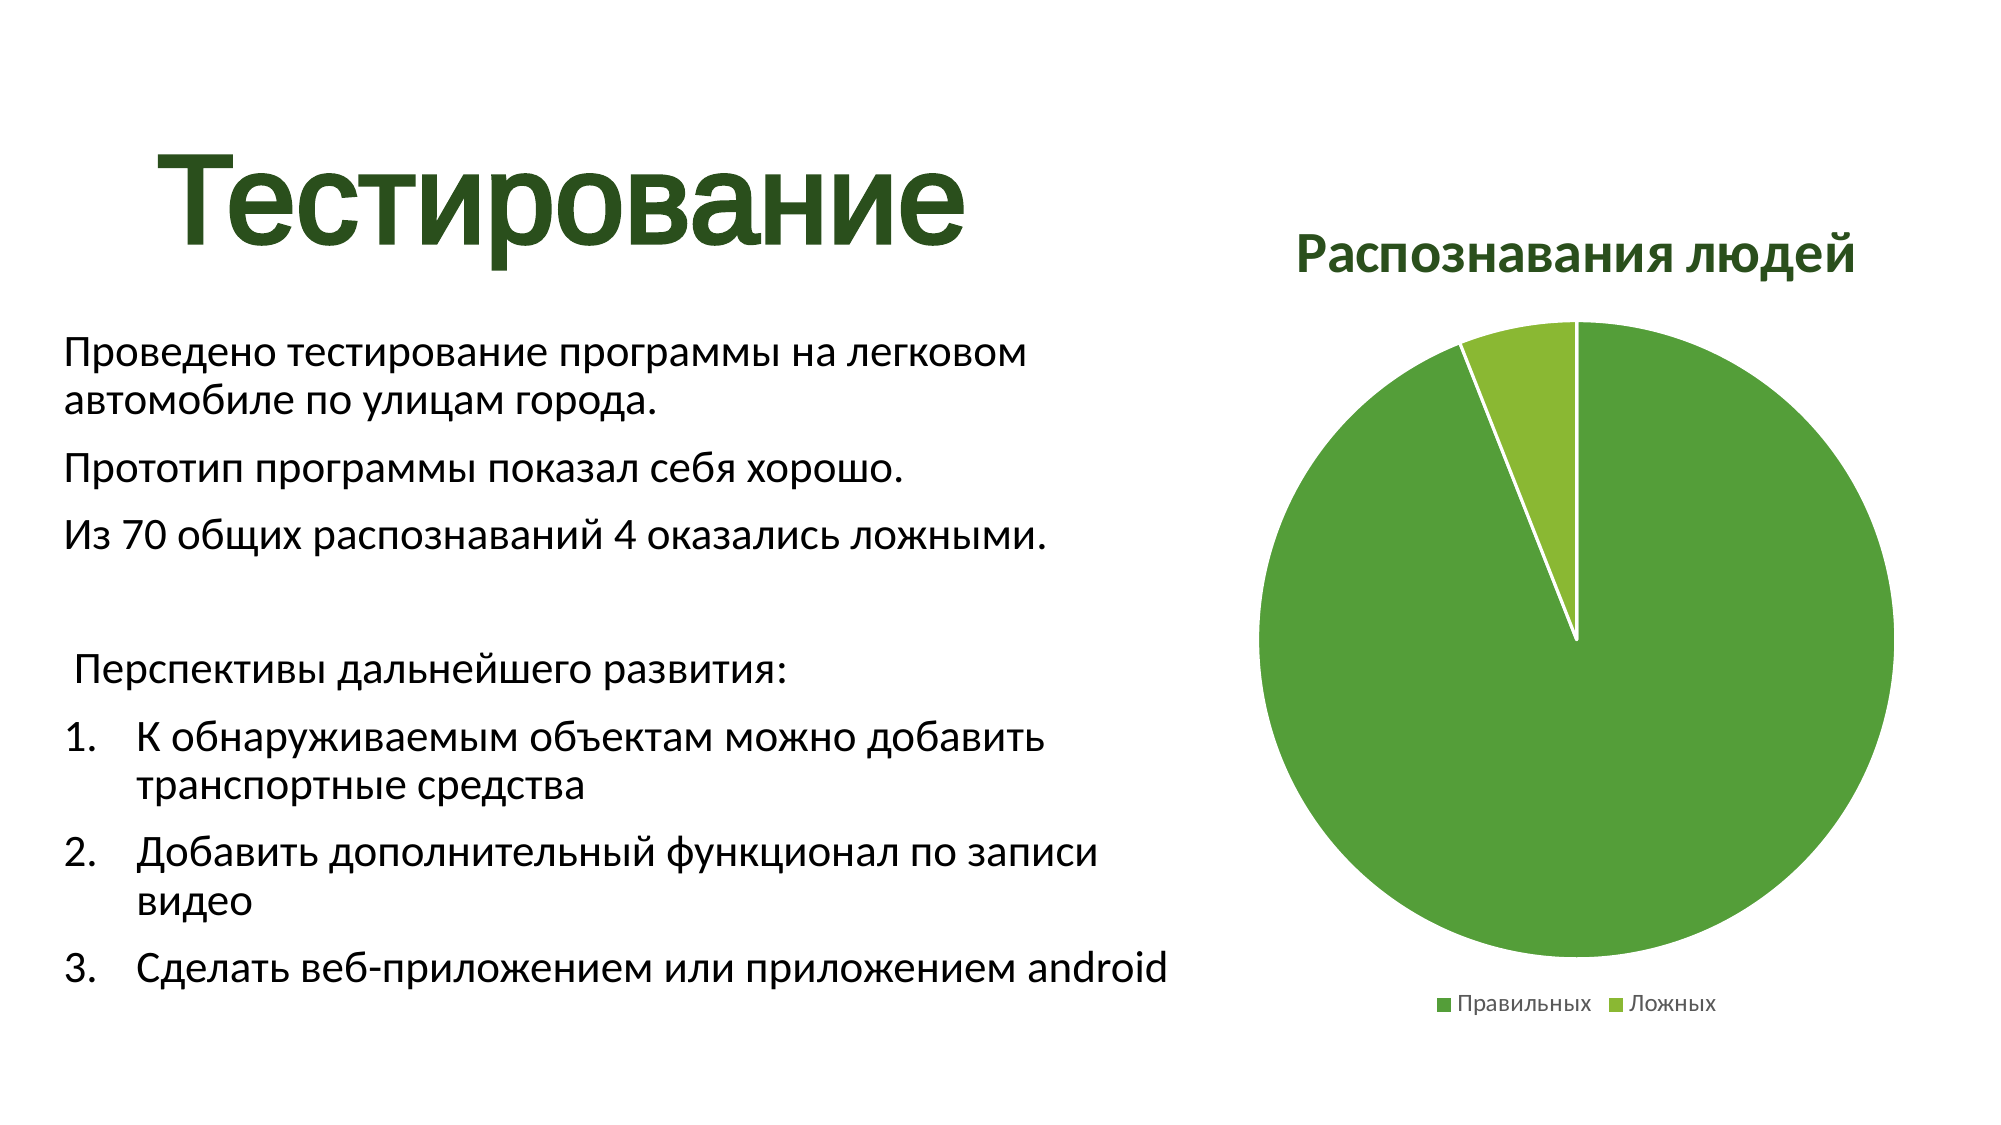

# Тестирование

### Chart: Распознавания людей

| Category | Распознавания людей |
|---|---|
| Правильных | 63.0 |
| Ложных | 4.0 |
Проведено тестирование программы на легковом автомобиле по улицам города.
Прототип программы показал себя хорошо.
Из 70 общих распознаваний 4 оказались ложными.

 Перспективы дальнейшего развития:
К обнаруживаемым объектам можно добавить транспортные средства
Добавить дополнительный функционал по записи видео
Сделать веб-приложением или приложением android